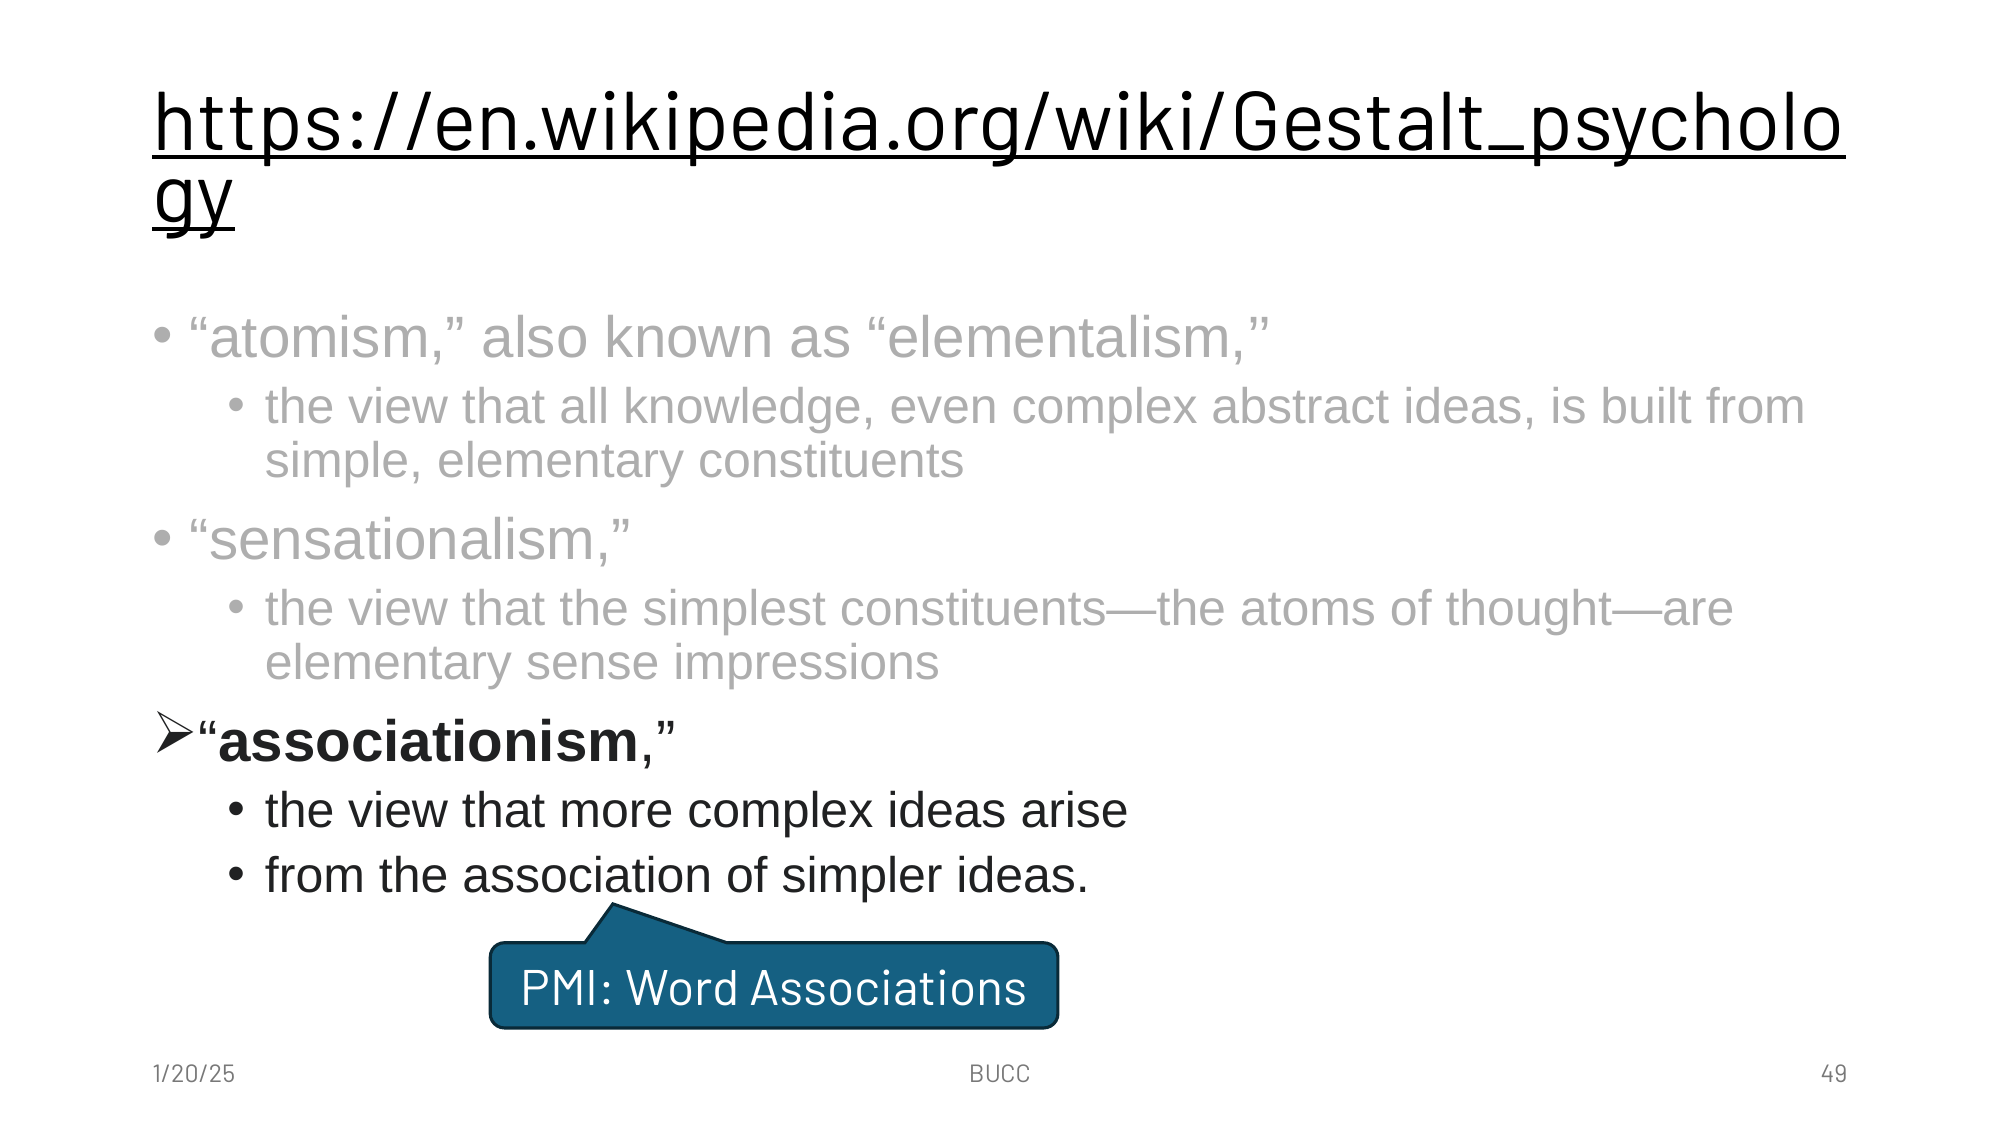

# https://en.wikipedia.org/wiki/Gestalt_psychology
“atomism,” also known as “elementalism,’’
the view that all knowledge, even complex abstract ideas, is built from simple, elementary constituents
“sensationalism,”
the view that the simplest constituents—the atoms of thought—are elementary sense impressions
“associationism,”
the view that more complex ideas arise
from the association of simpler ideas.

PMI: Word Associations
1/20/25
BUCC
49